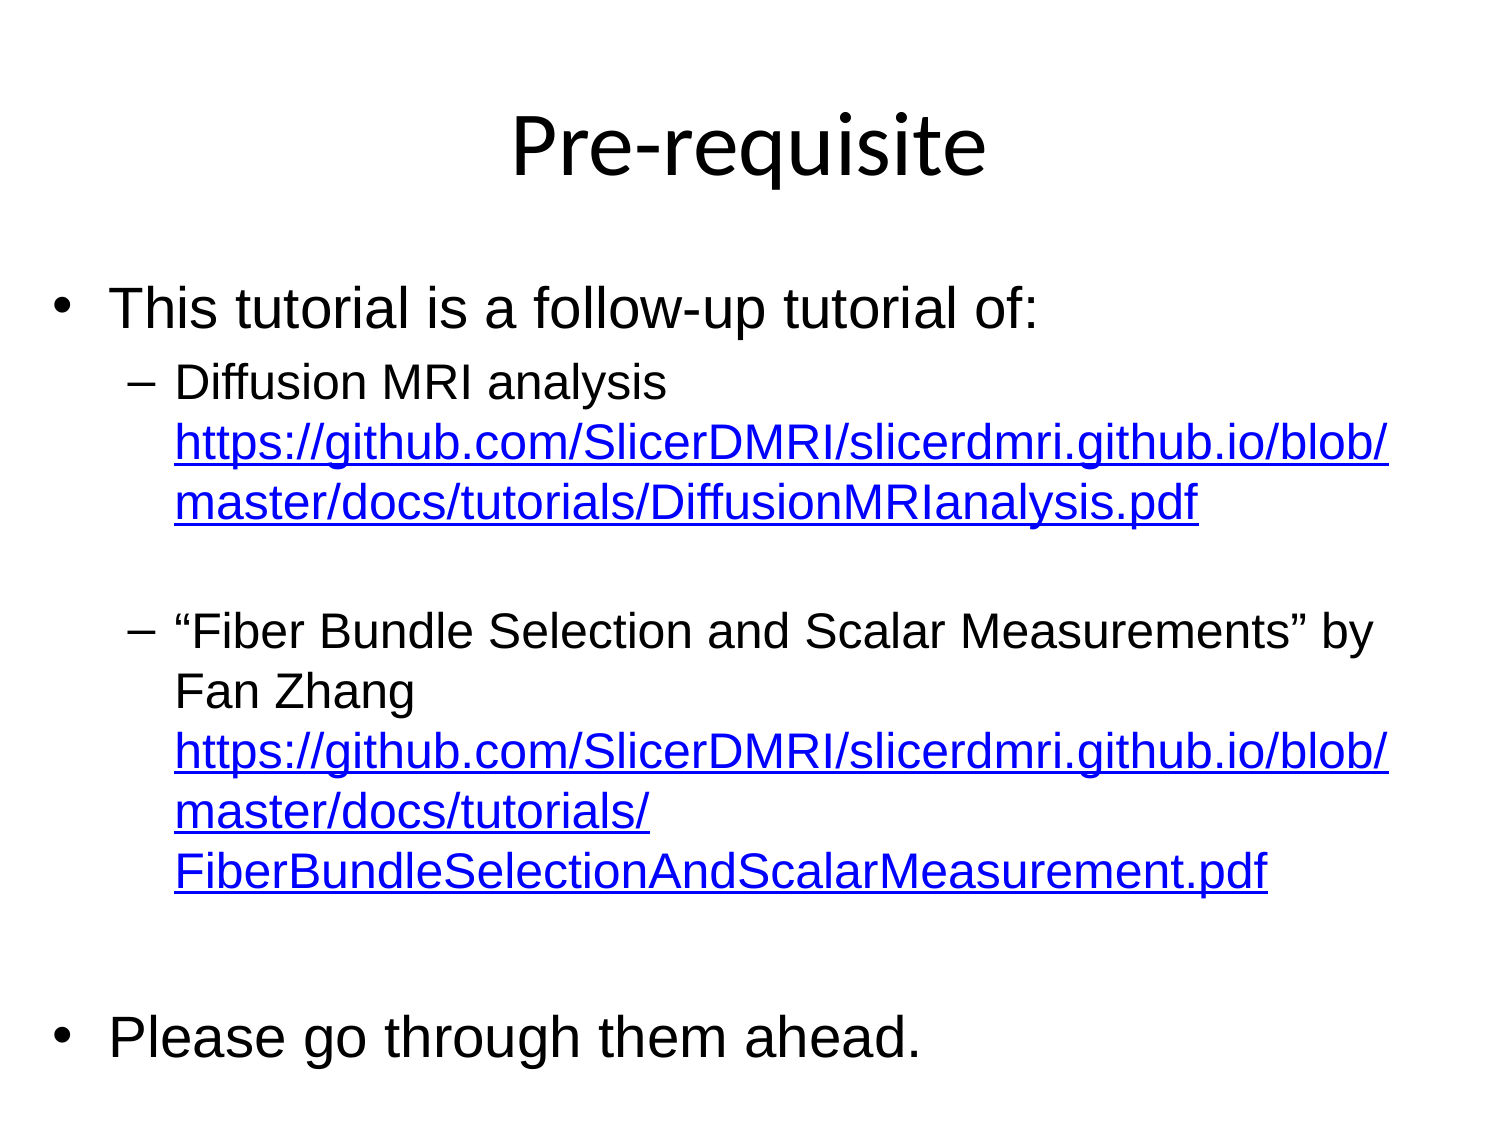

# Pre-requisite
This tutorial is a follow-up tutorial of:
Diffusion MRI analysis
https://github.com/SlicerDMRI/slicerdmri.github.io/blob/master/docs/tutorials/DiffusionMRIanalysis.pdf

“Fiber Bundle Selection and Scalar Measurements” by Fan Zhang
https://github.com/SlicerDMRI/slicerdmri.github.io/blob/master/docs/tutorials/FiberBundleSelectionAndScalarMeasurement.pdf

Please go through them ahead.